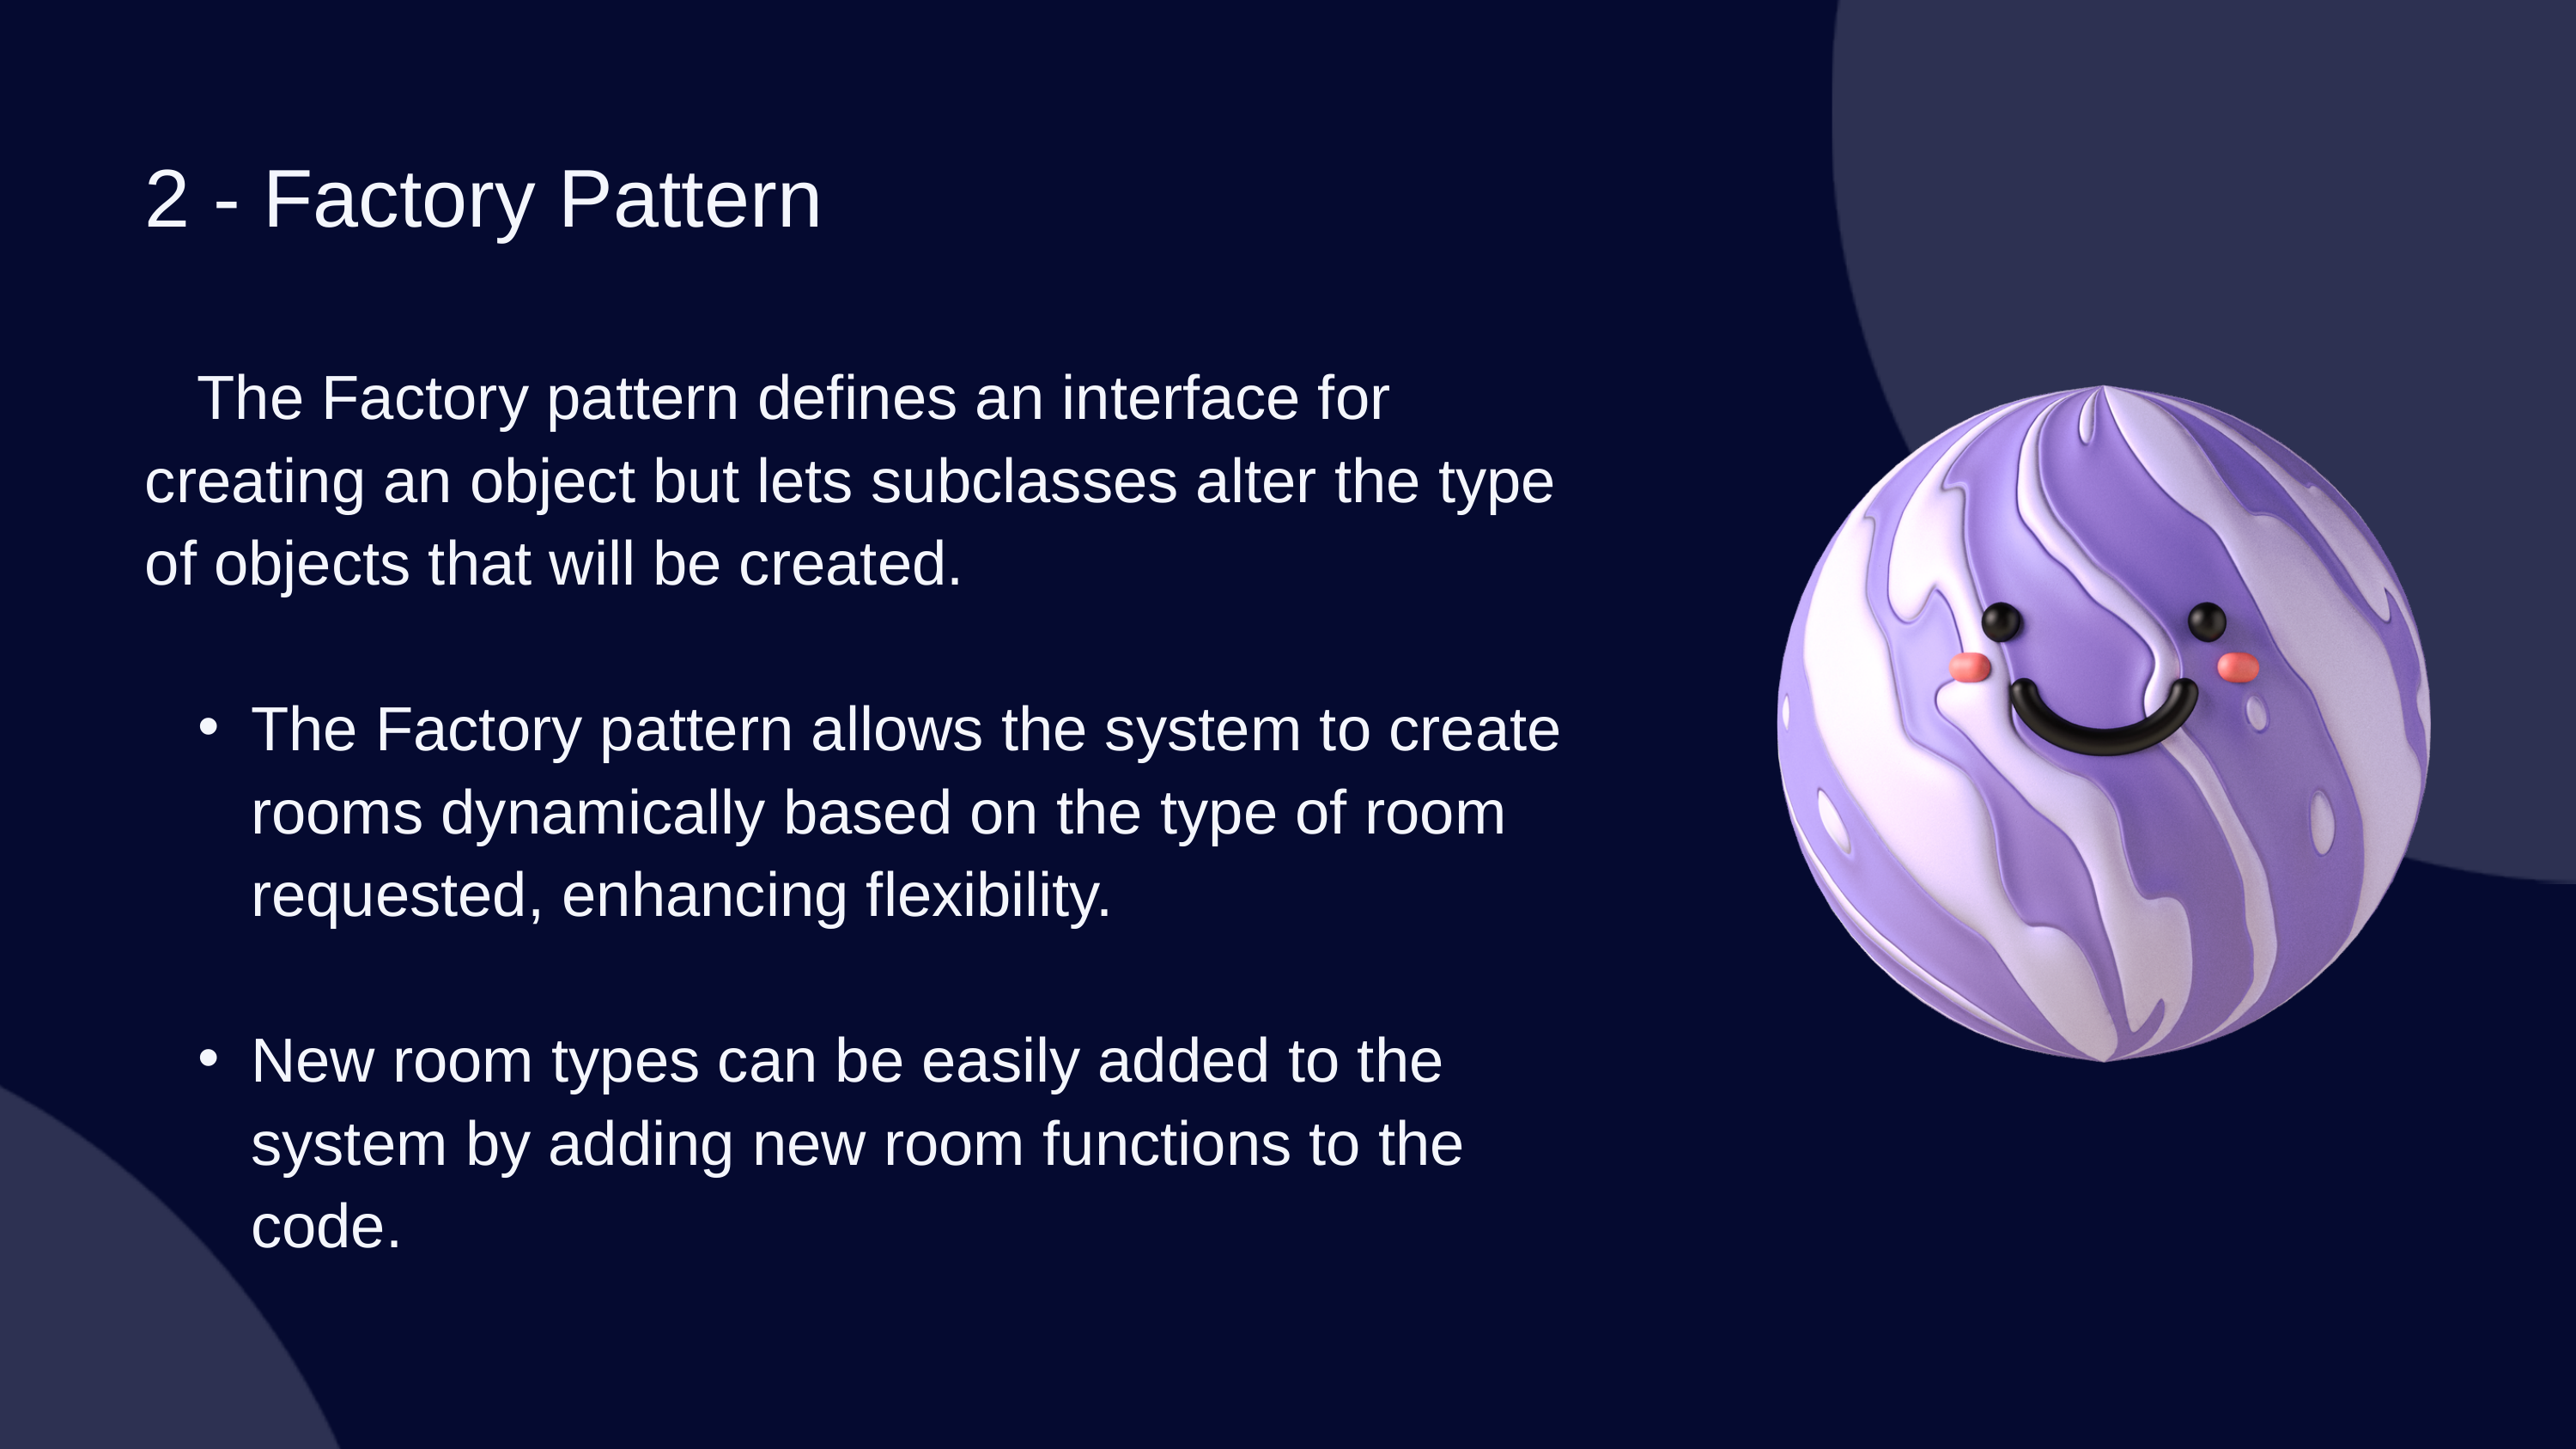

2 - Factory Pattern
   The Factory pattern defines an interface for creating an object but lets subclasses alter the type of objects that will be created.

The Factory pattern allows the system to create rooms dynamically based on the type of room requested, enhancing flexibility.

New room types can be easily added to the system by adding new room functions to the code.